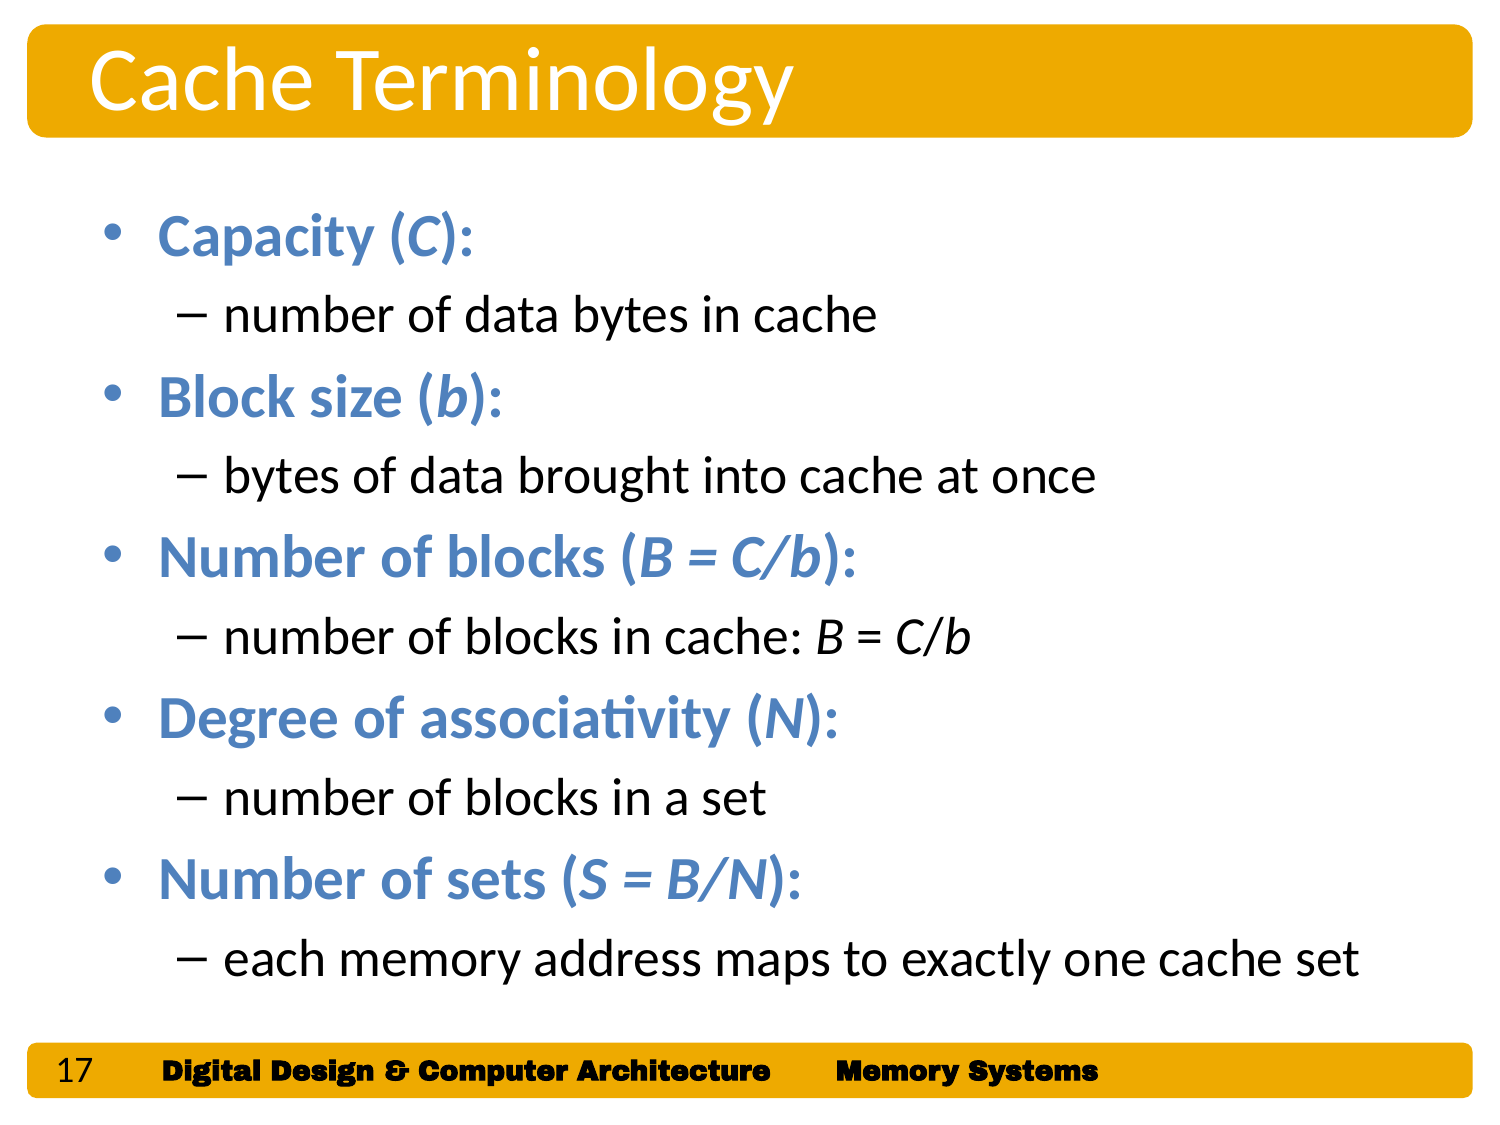

Cache Terminology
Capacity (C):
number of data bytes in cache
Block size (b):
bytes of data brought into cache at once
Number of blocks (B = C/b):
number of blocks in cache: B = C/b
Degree of associativity (N):
number of blocks in a set
Number of sets (S = B/N):
each memory address maps to exactly one cache set
17